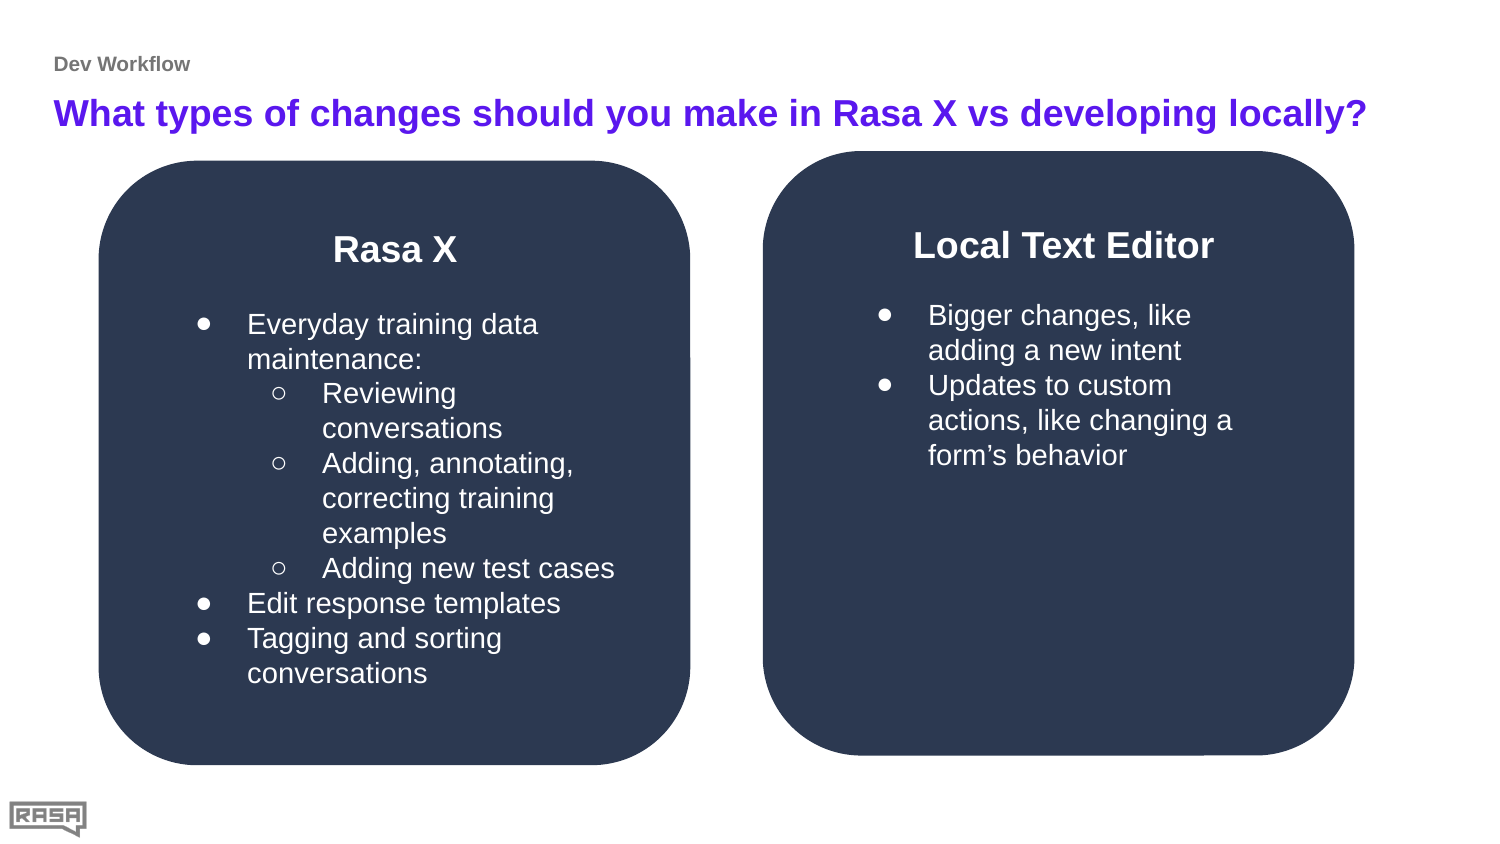

Dev Workflow
# What types of changes should you make in Rasa X vs developing locally?

Local Text Editor

Bigger changes, like adding a new intent
Updates to custom actions, like changing a form’s behavior
Rasa X

Everyday training data maintenance:
Reviewing conversations
Adding, annotating, correcting training examples
Adding new test cases
Edit response templates
Tagging and sorting conversations